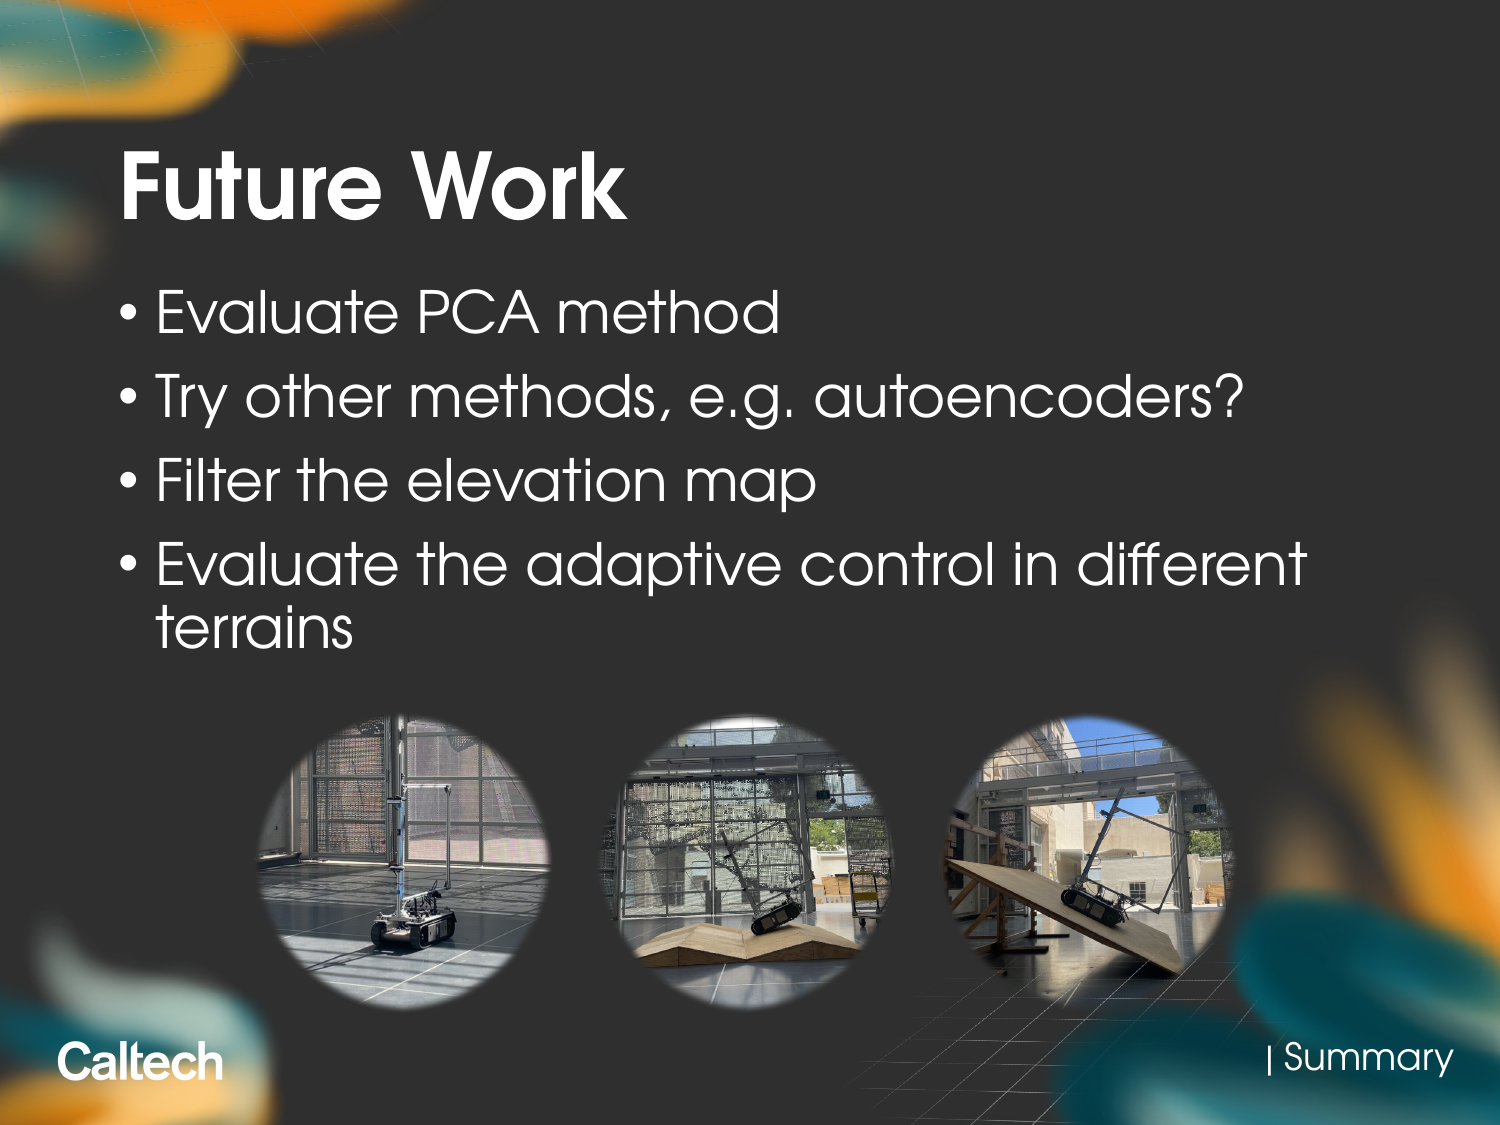

# Future Work
Evaluate PCA method
Try other methods, e.g. autoencoders?
Filter the elevation map
Evaluate the adaptive control in different terrains
 | Summary